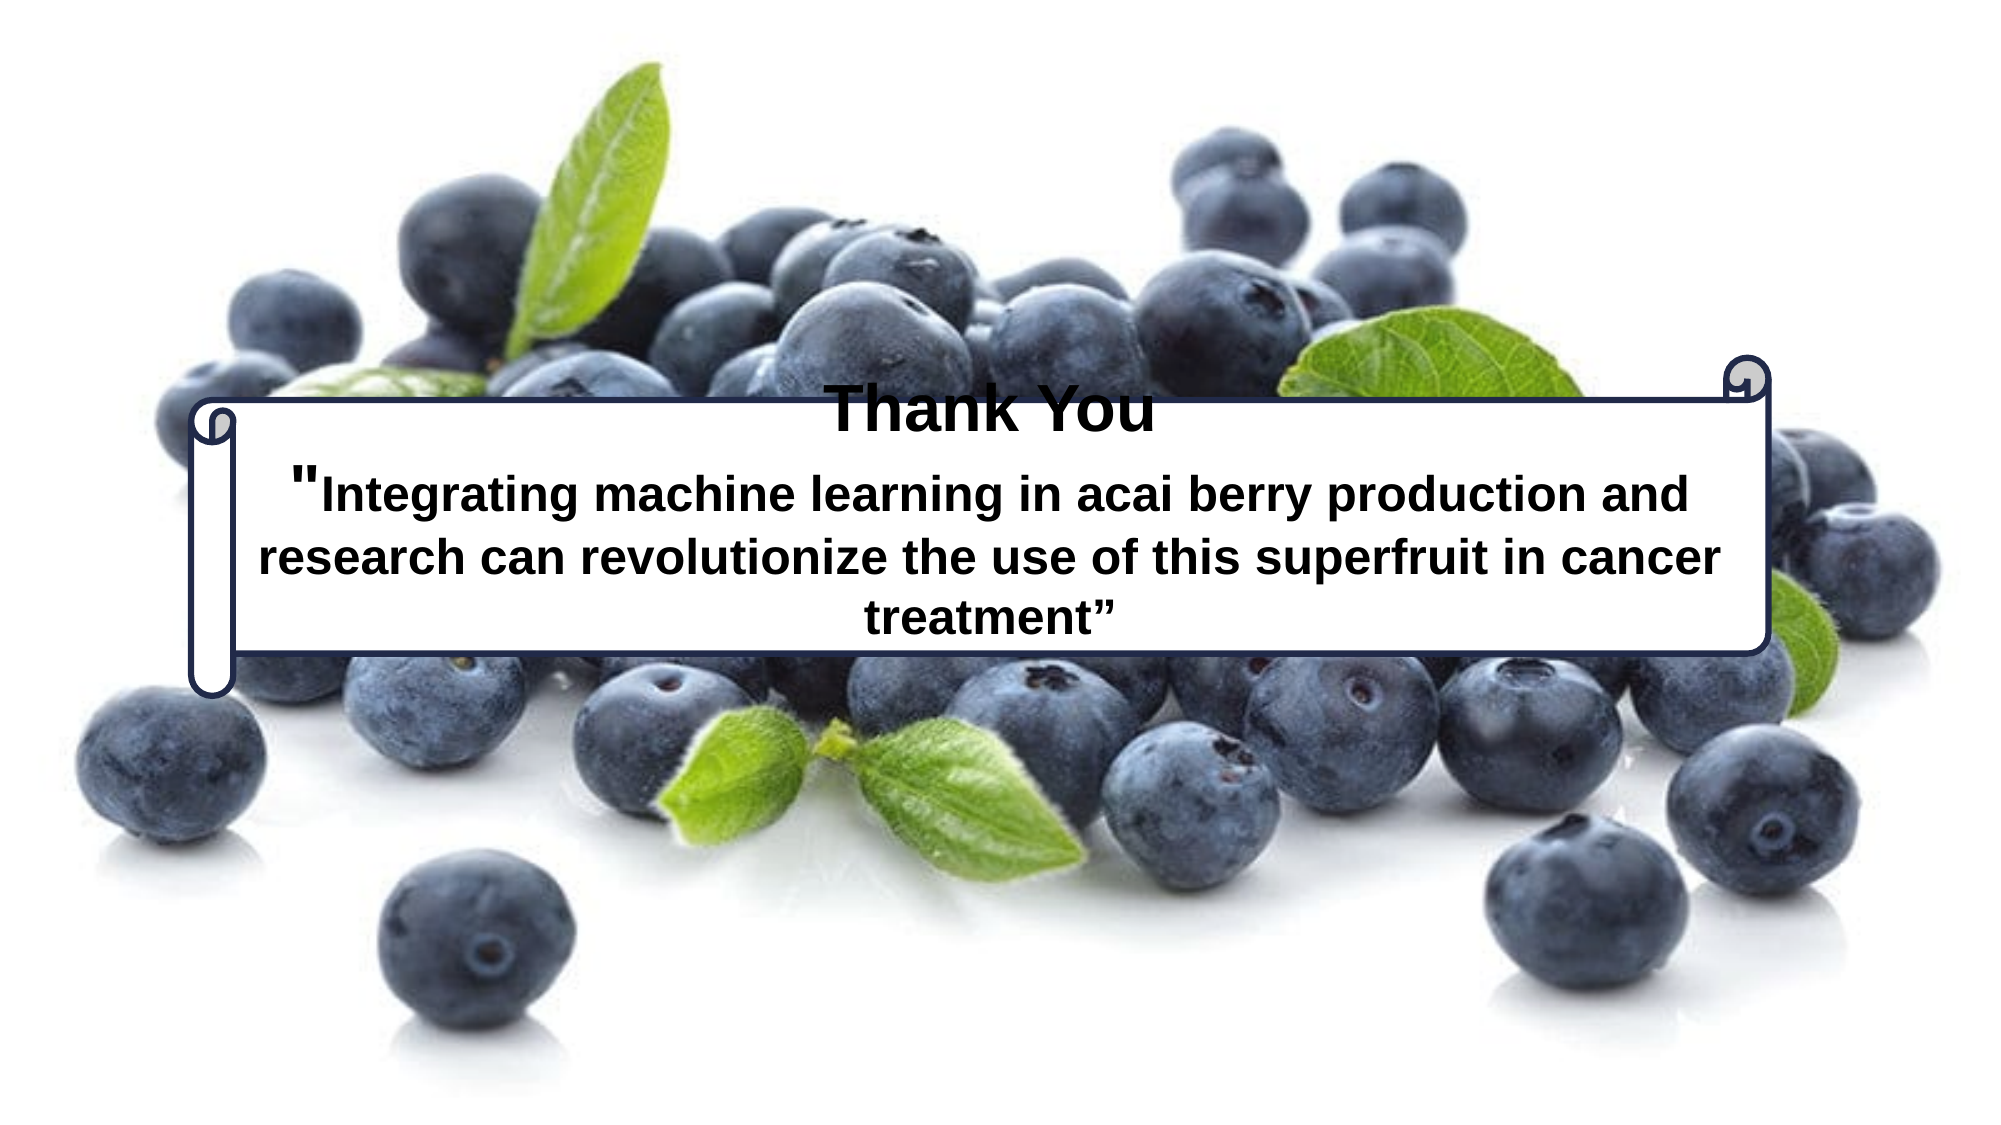

Thank You
"Integrating machine learning in acai berry production and research can revolutionize the use of this superfruit in cancer treatment”